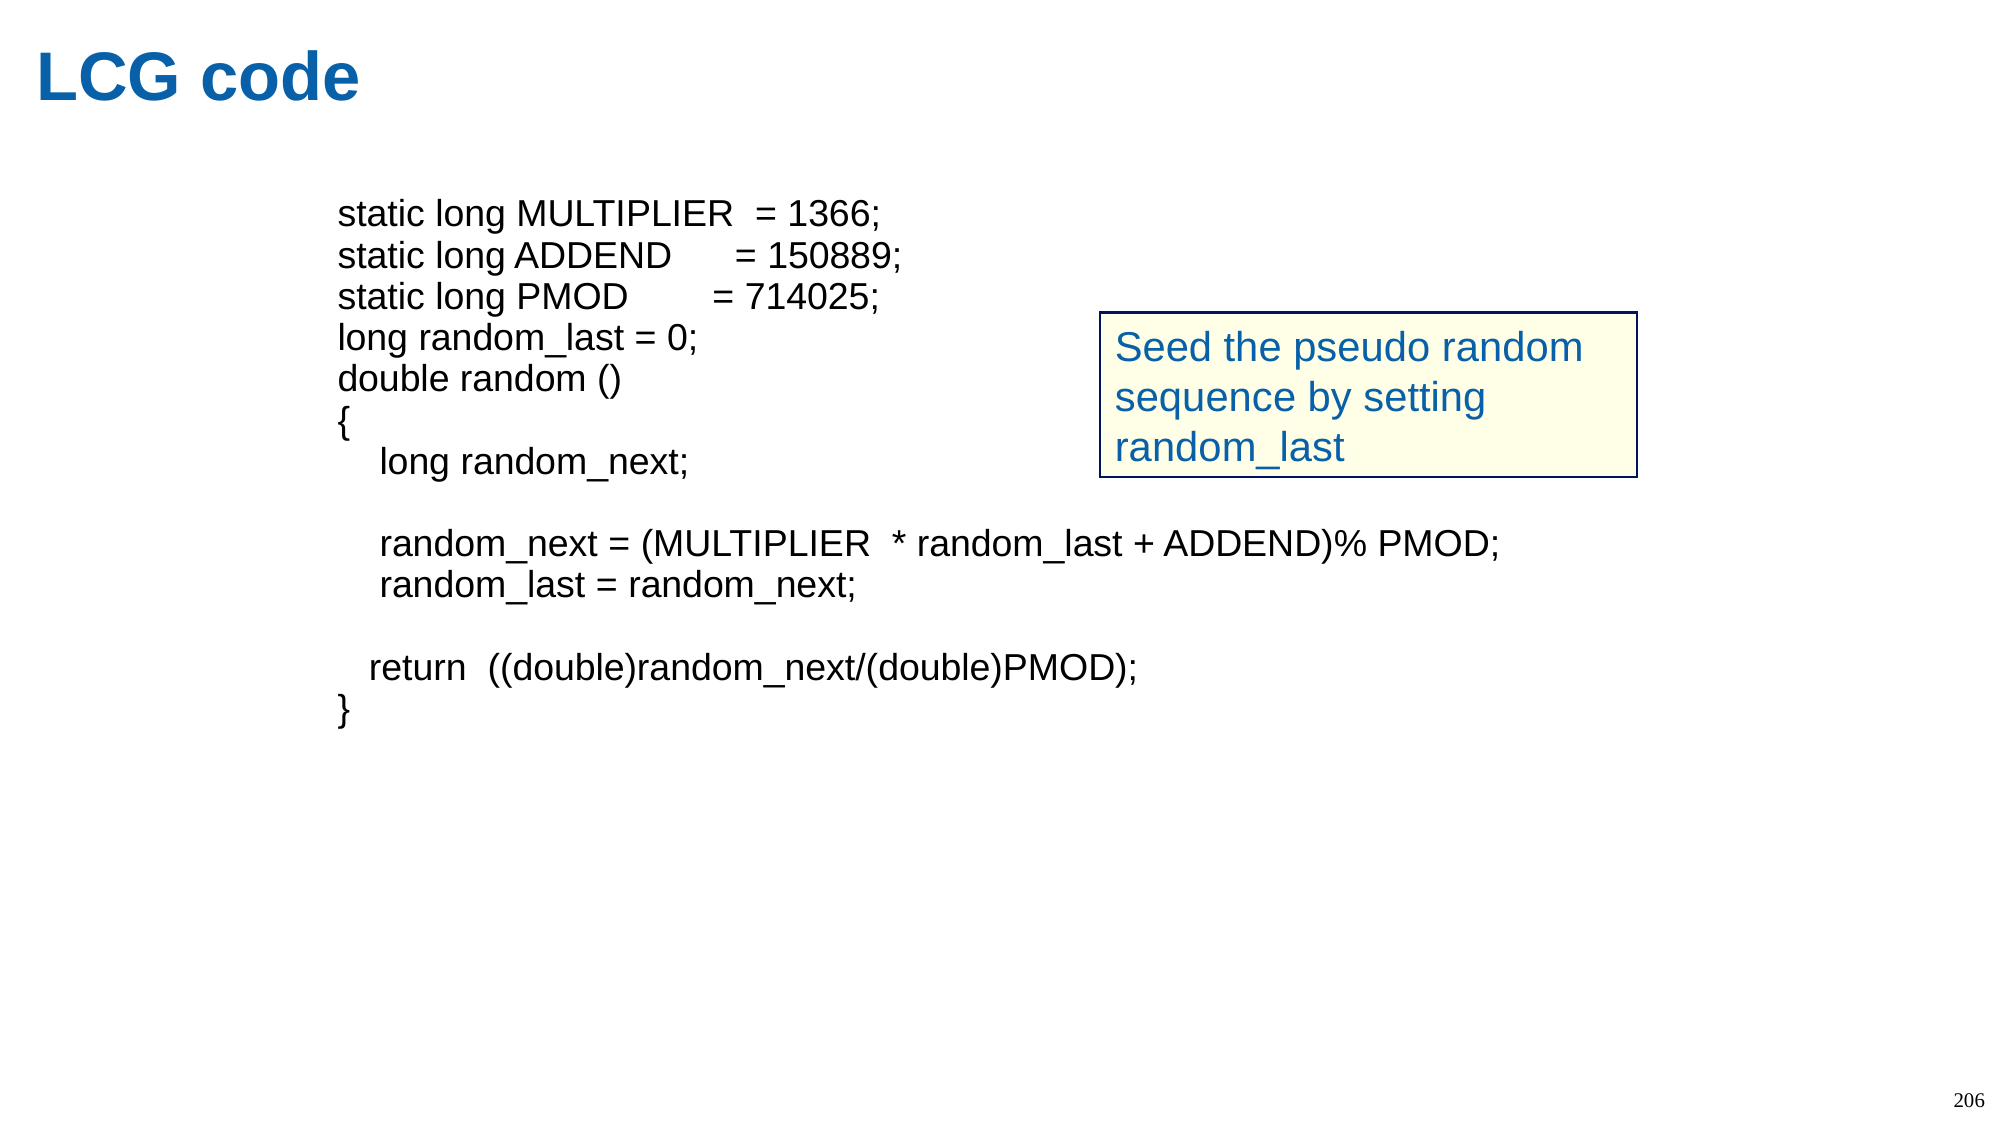

# LCG code
static long MULTIPLIER  = 1366;
static long ADDEND      = 150889;
static long PMOD        = 714025;
long random_last = 0;
double random ()
{
    long random_next;

    random_next = (MULTIPLIER  * random_last + ADDEND)% PMOD;
    random_last = random_next;

   return  ((double)random_next/(double)PMOD);
}
Seed the pseudo random sequence by setting random_last
206